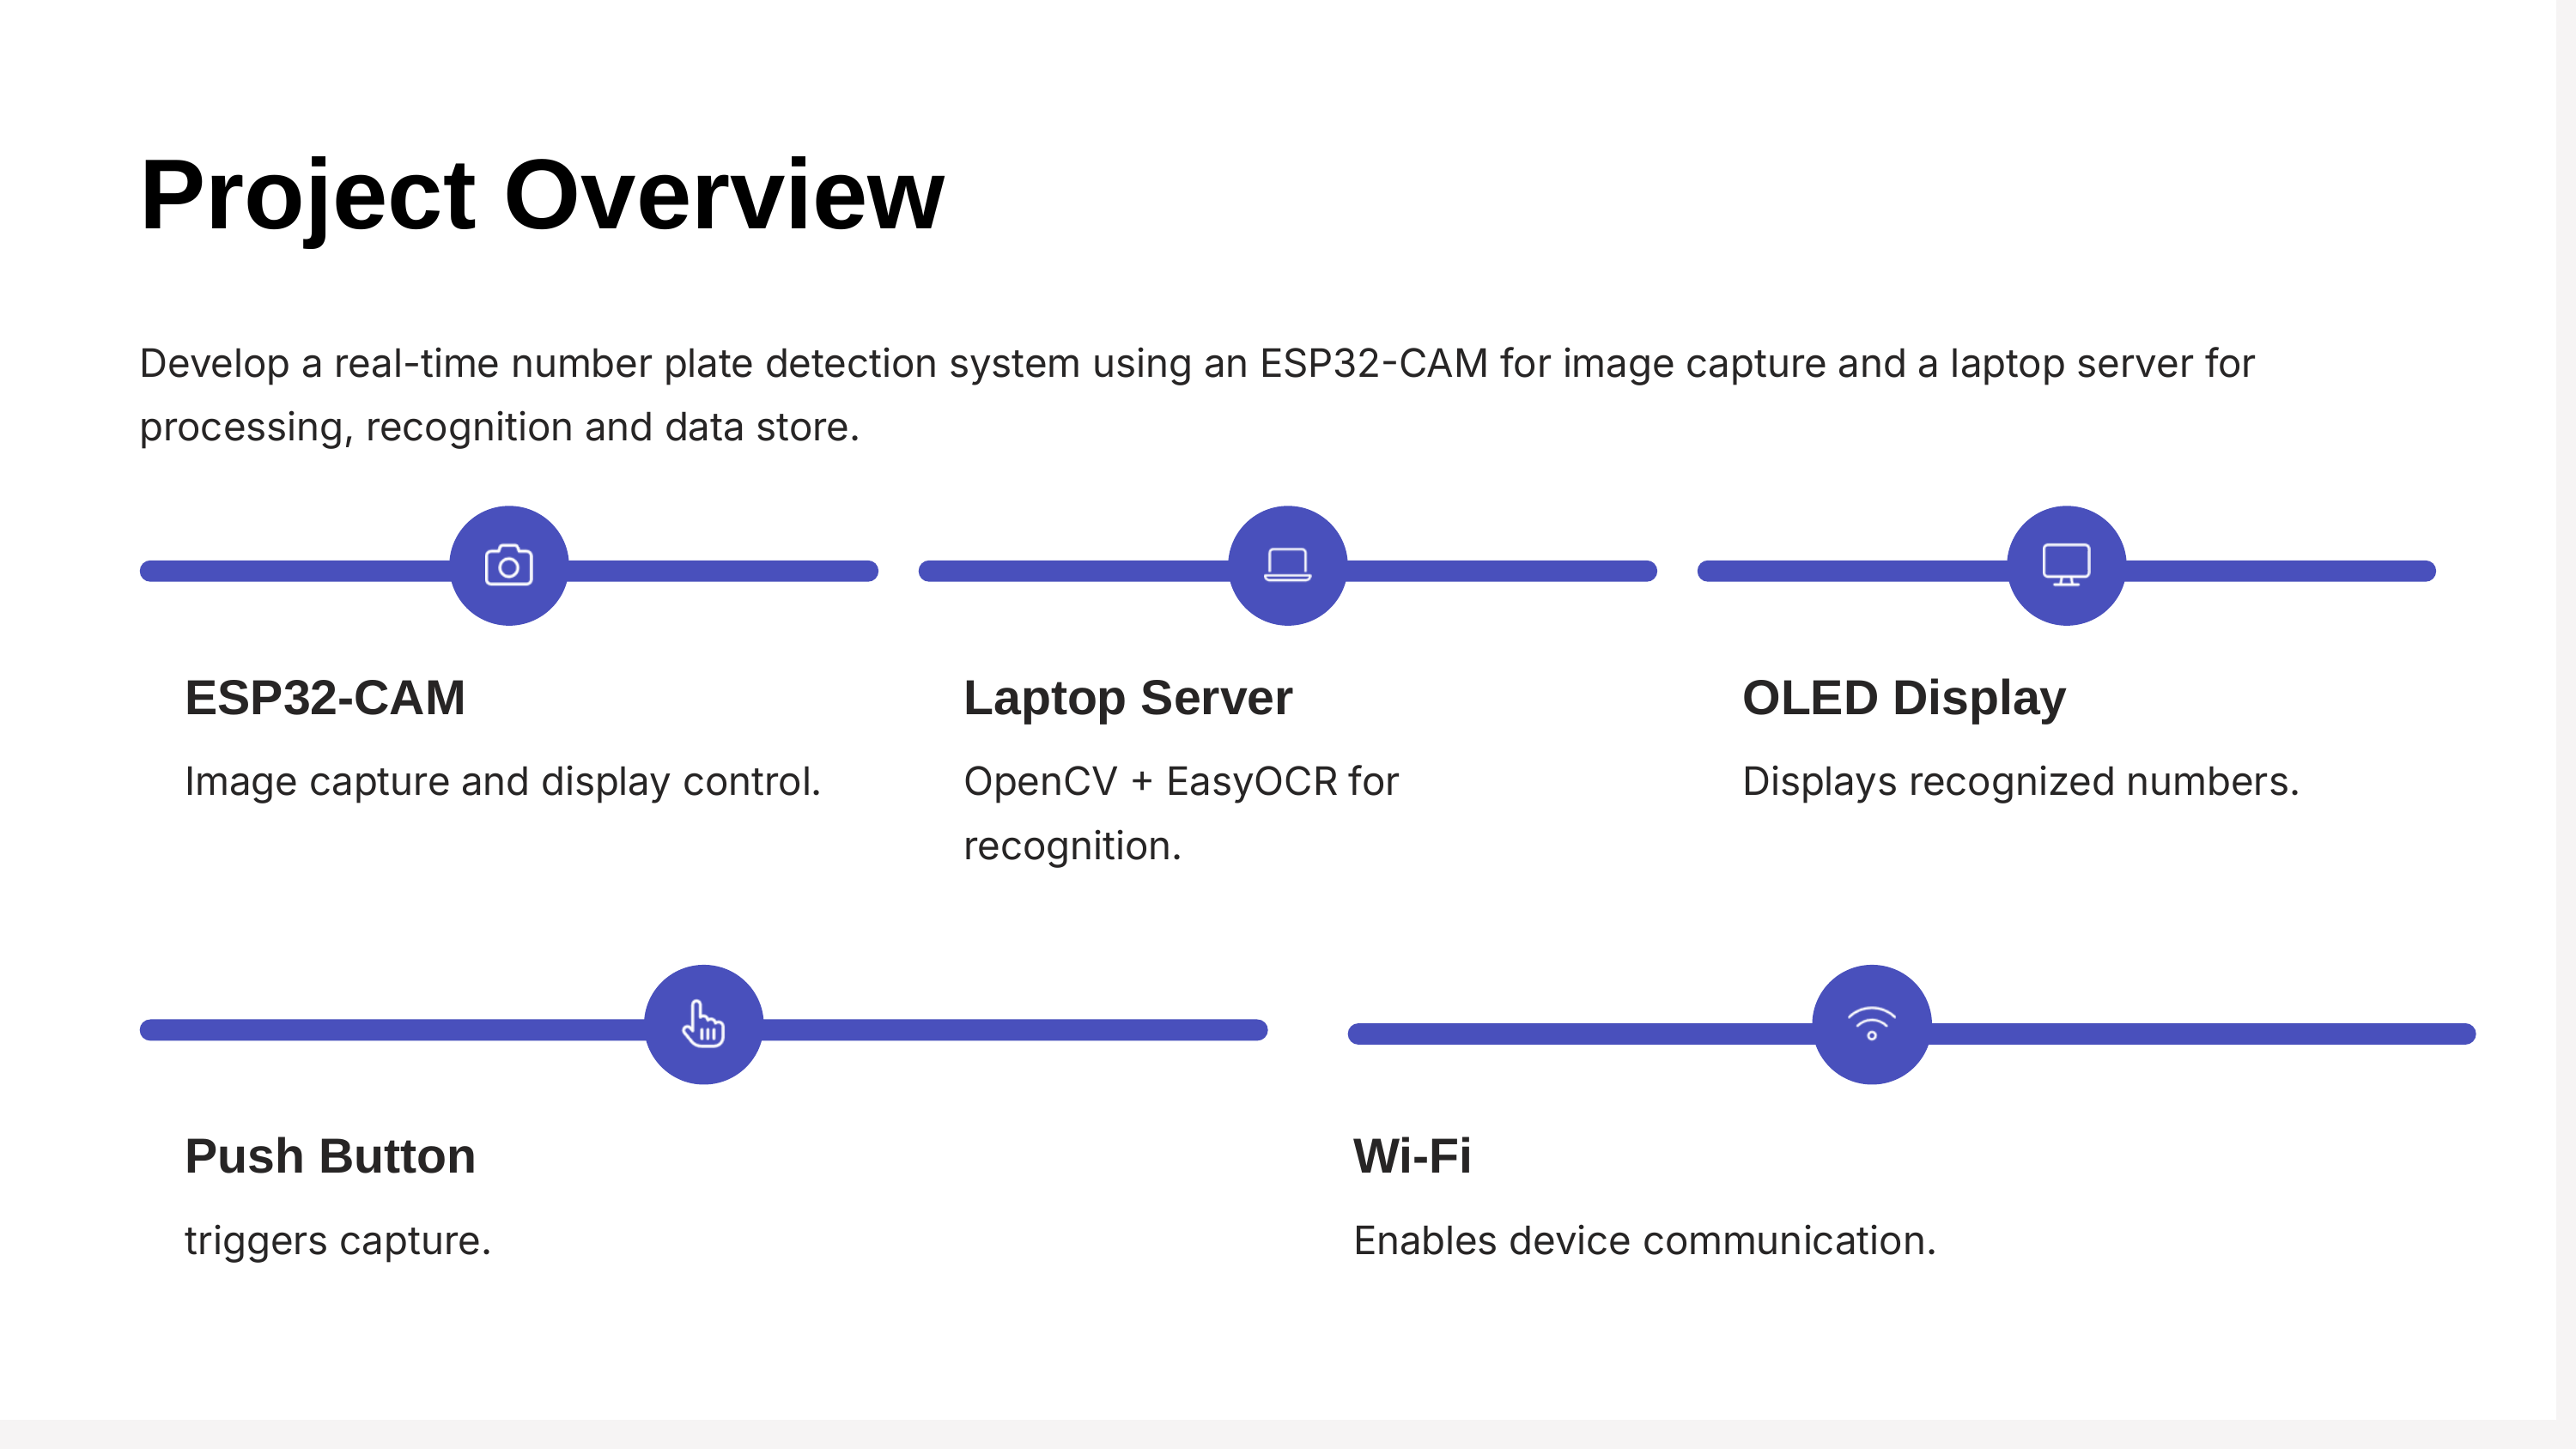

Project Overview
Develop a real-time number plate detection system using an ESP32-CAM for image capture and a laptop server for processing, recognition and data store.

ESP32-CAM
Laptop Server
OLED Display
Image capture and display control.
OpenCV + EasyOCR for recognition.
Displays recognized numbers.

Push Button
Wi-Fi
triggers capture.
Enables device communication.